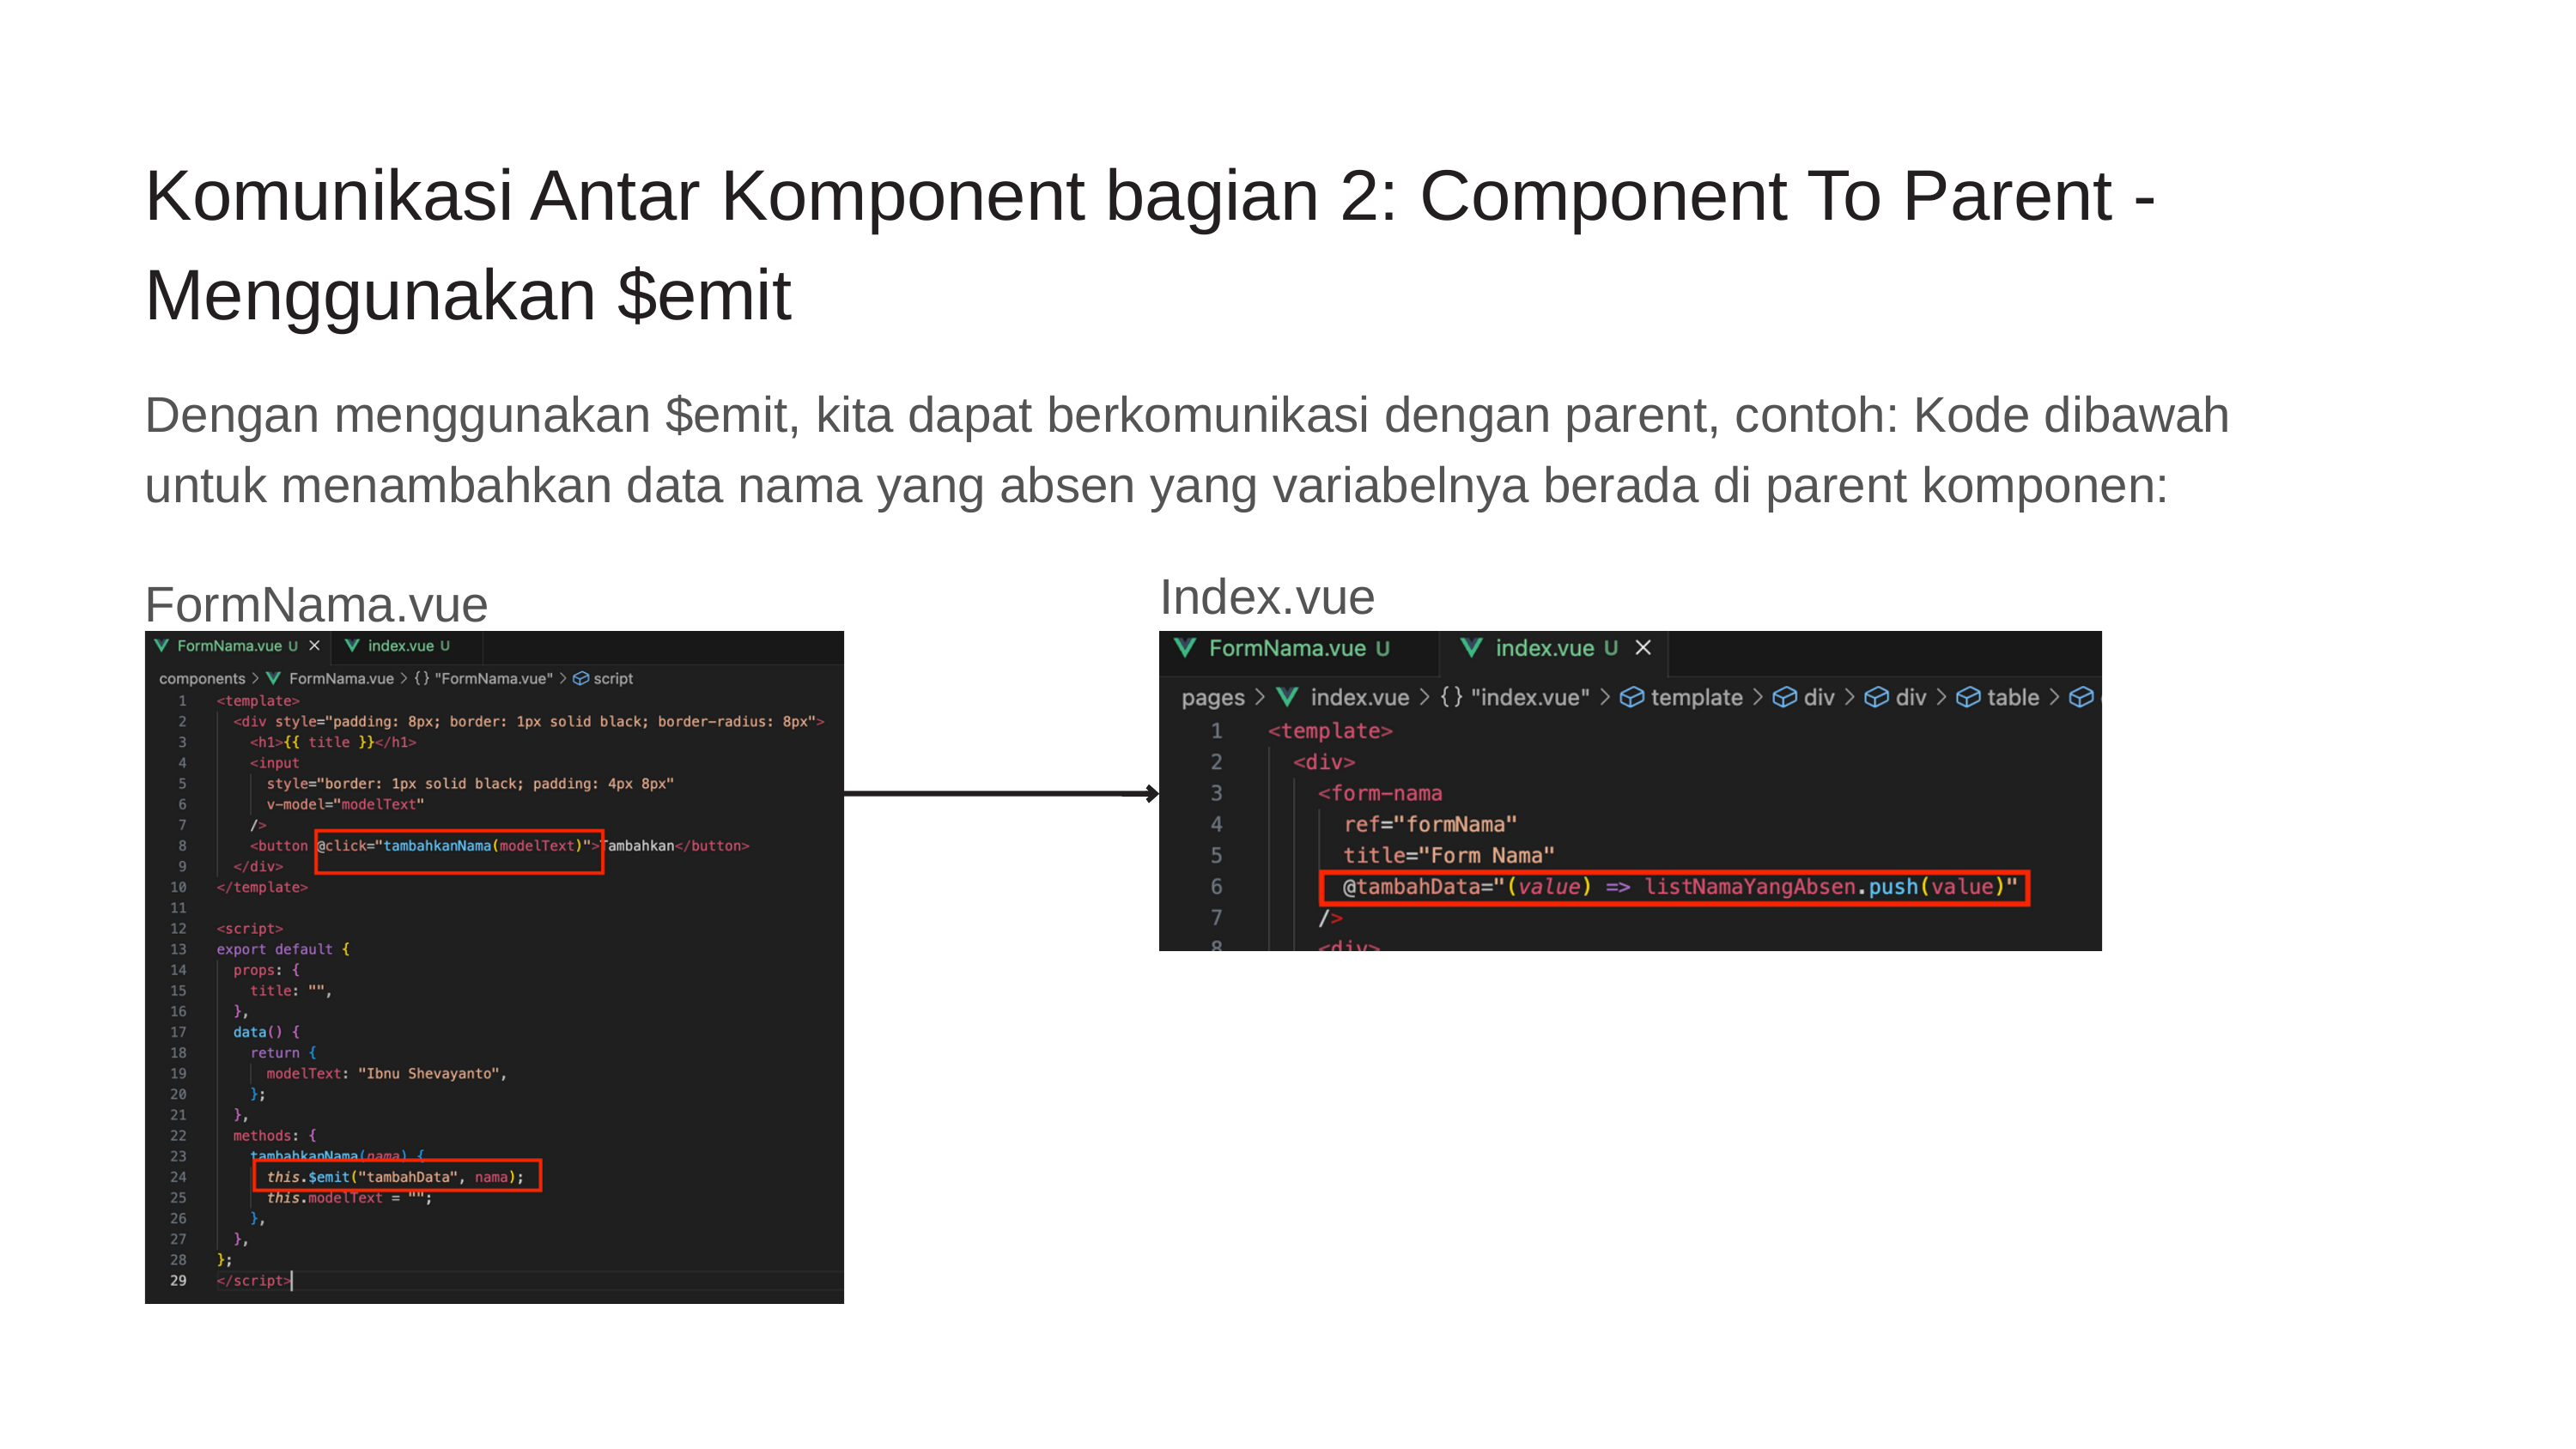

Komunikasi Antar Komponent bagian 2: Component To Parent - Menggunakan $emit
Dengan menggunakan $emit, kita dapat berkomunikasi dengan parent, contoh: Kode dibawah untuk menambahkan data nama yang absen yang variabelnya berada di parent komponen:
Index.vue
FormNama.vue